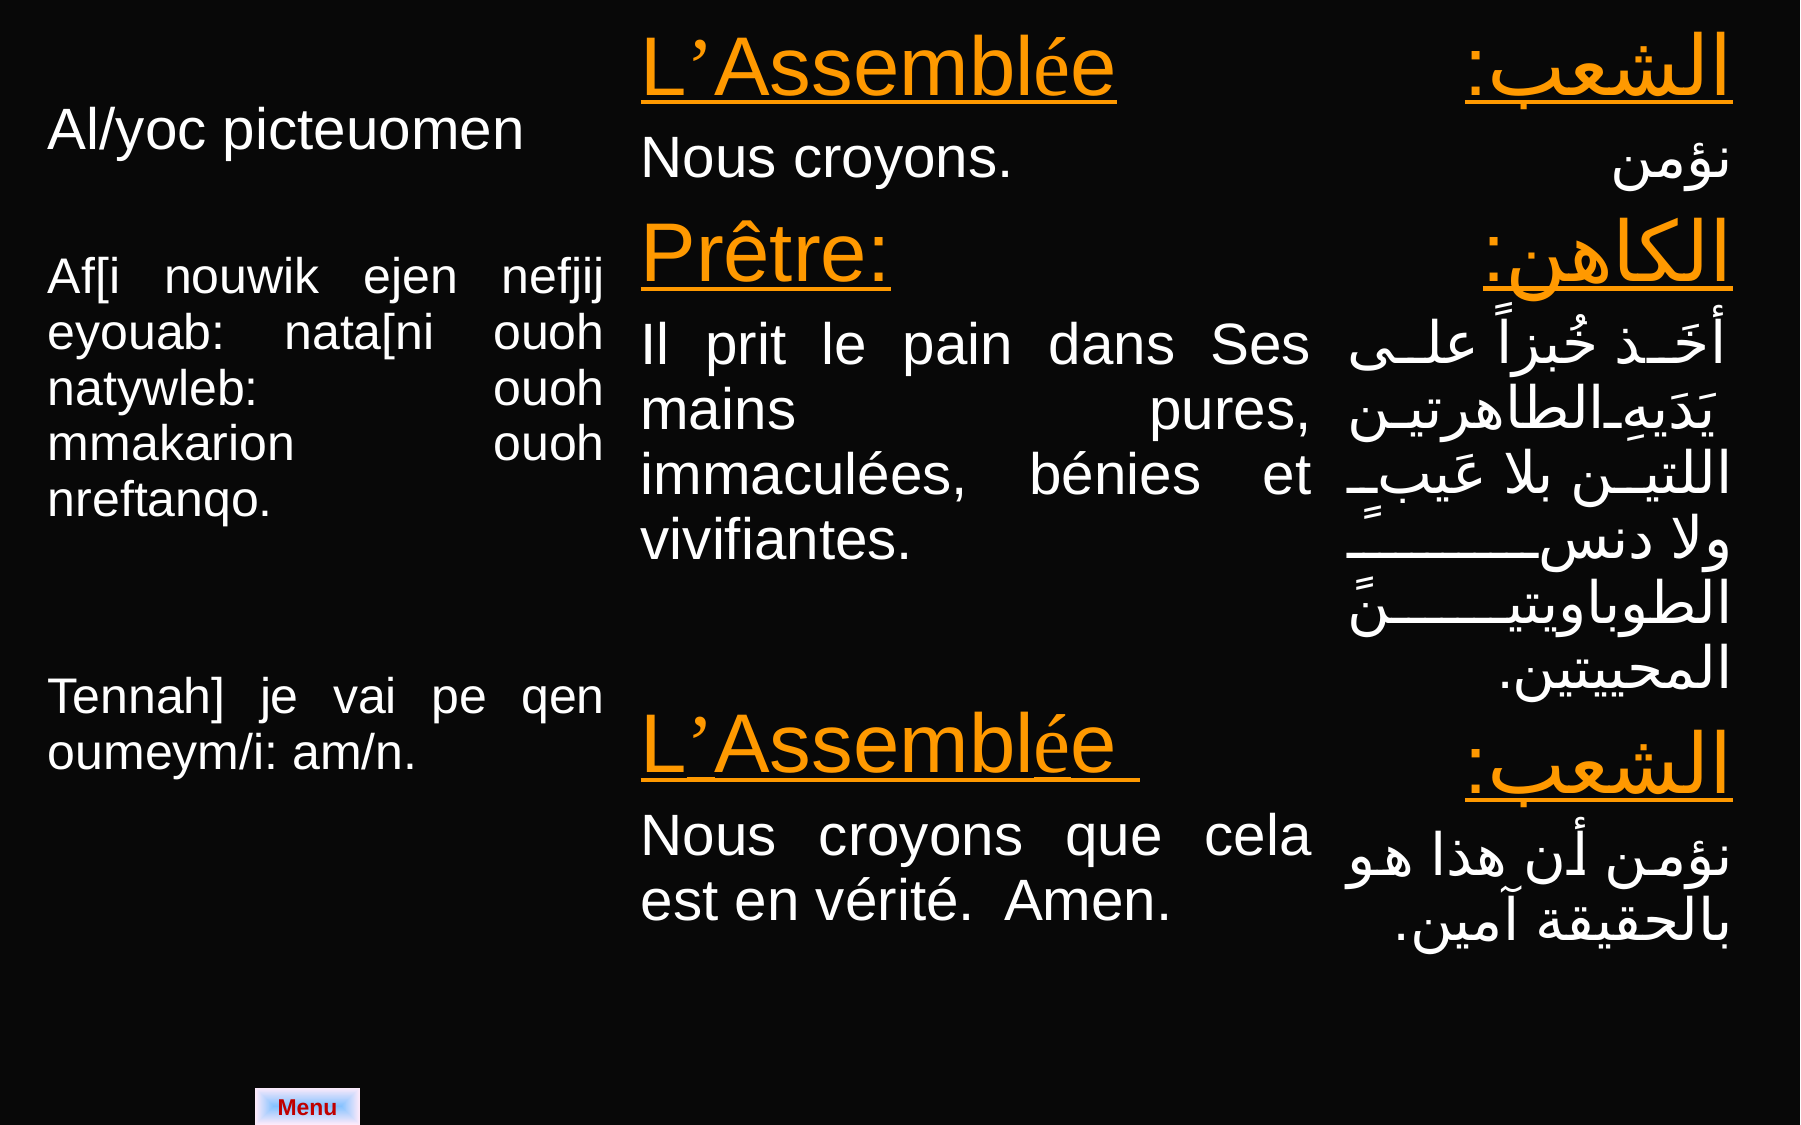

| Al/yoc picteuomen Af[i nouwik ejen nefjij eyouab: nata[ni ouoh natywleb: ouoh mmakarion ouoh nreftanqo. Tennah] je vai pe qen oumeym/i: am/n. | L’Assemblée Nous croyons. Prêtre: Il prit le pain dans Ses mains pures, immaculées, bénies et vivifiantes. L’Assemblée Nous croyons que cela est en vérité. Amen. | الشعب: نؤمن الكاهن: أخَذ خُبزاً على يَدَيهِ الطاهرتين اللتين بلا عَيبٍ ولا دنسٍ الطوباويتين المحييتين. الشعب: نؤمن أن هذا هو بالحقيقة آمين. |
| --- | --- | --- |
Menu